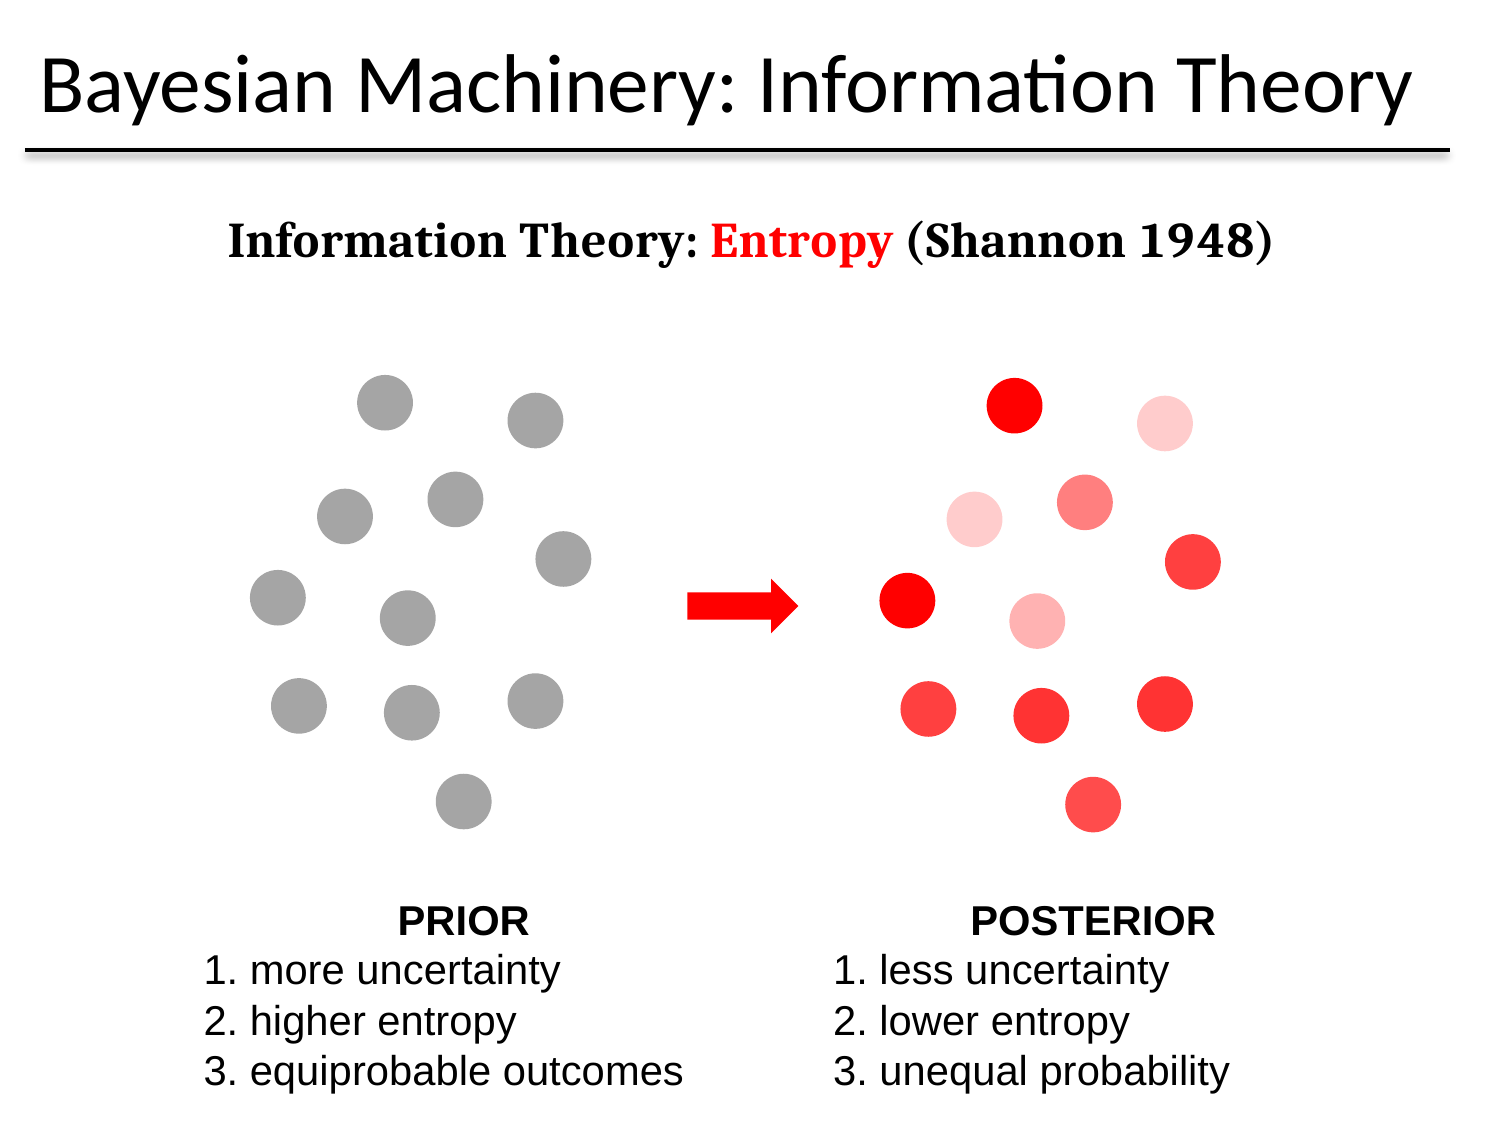

Bayesian Machinery: Information Theory
Information Theory: Entropy (Shannon 1948)

PRIOR
1. more uncertainty
2. higher entropy
3. equiprobable outcomes
POSTERIOR
1. less uncertainty
2. lower entropy
3. unequal probability